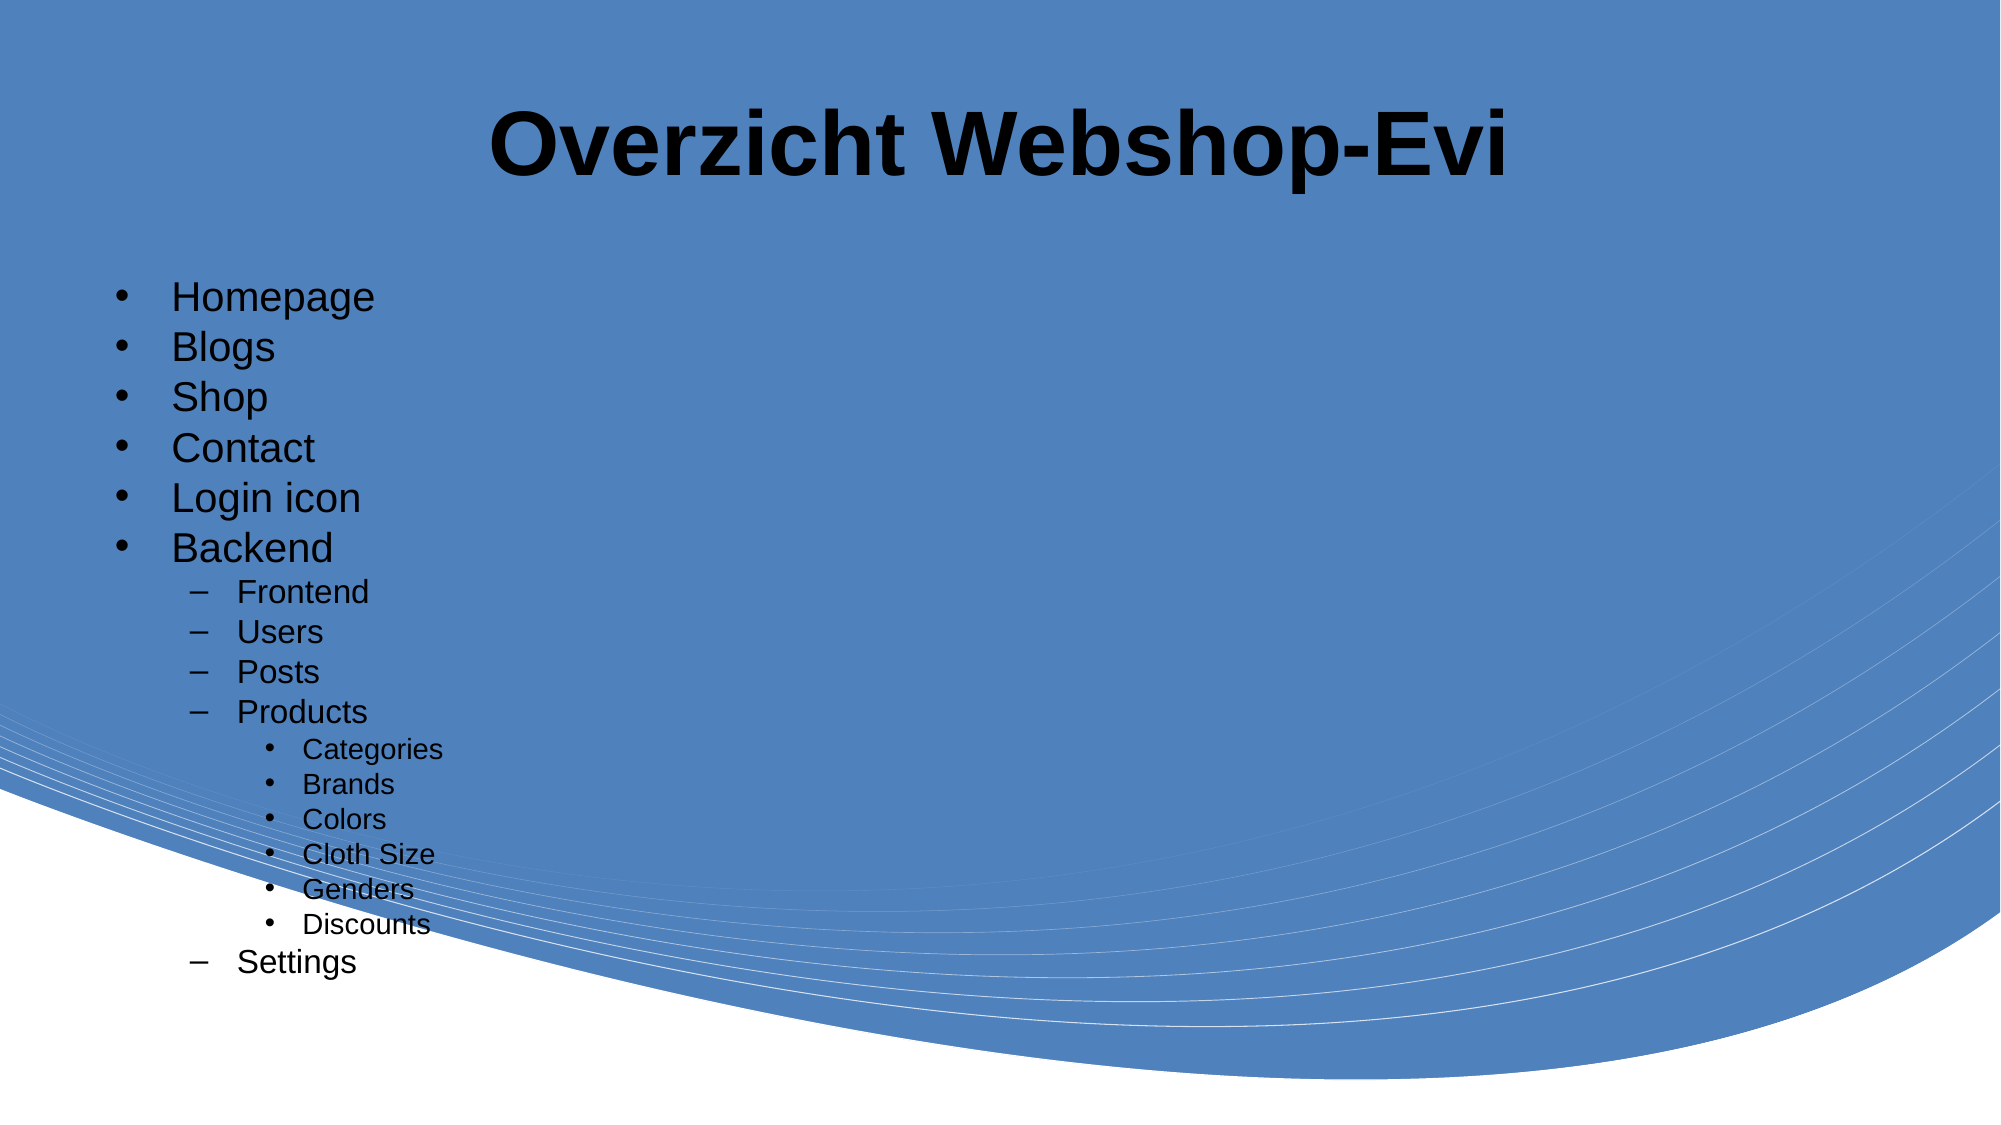

# Overzicht Webshop-Evi
Homepage
Blogs
Shop
Contact
Login icon
Backend
Frontend
Users
Posts
Products
Categories
Brands
Colors
Cloth Size
Genders
Discounts
Settings